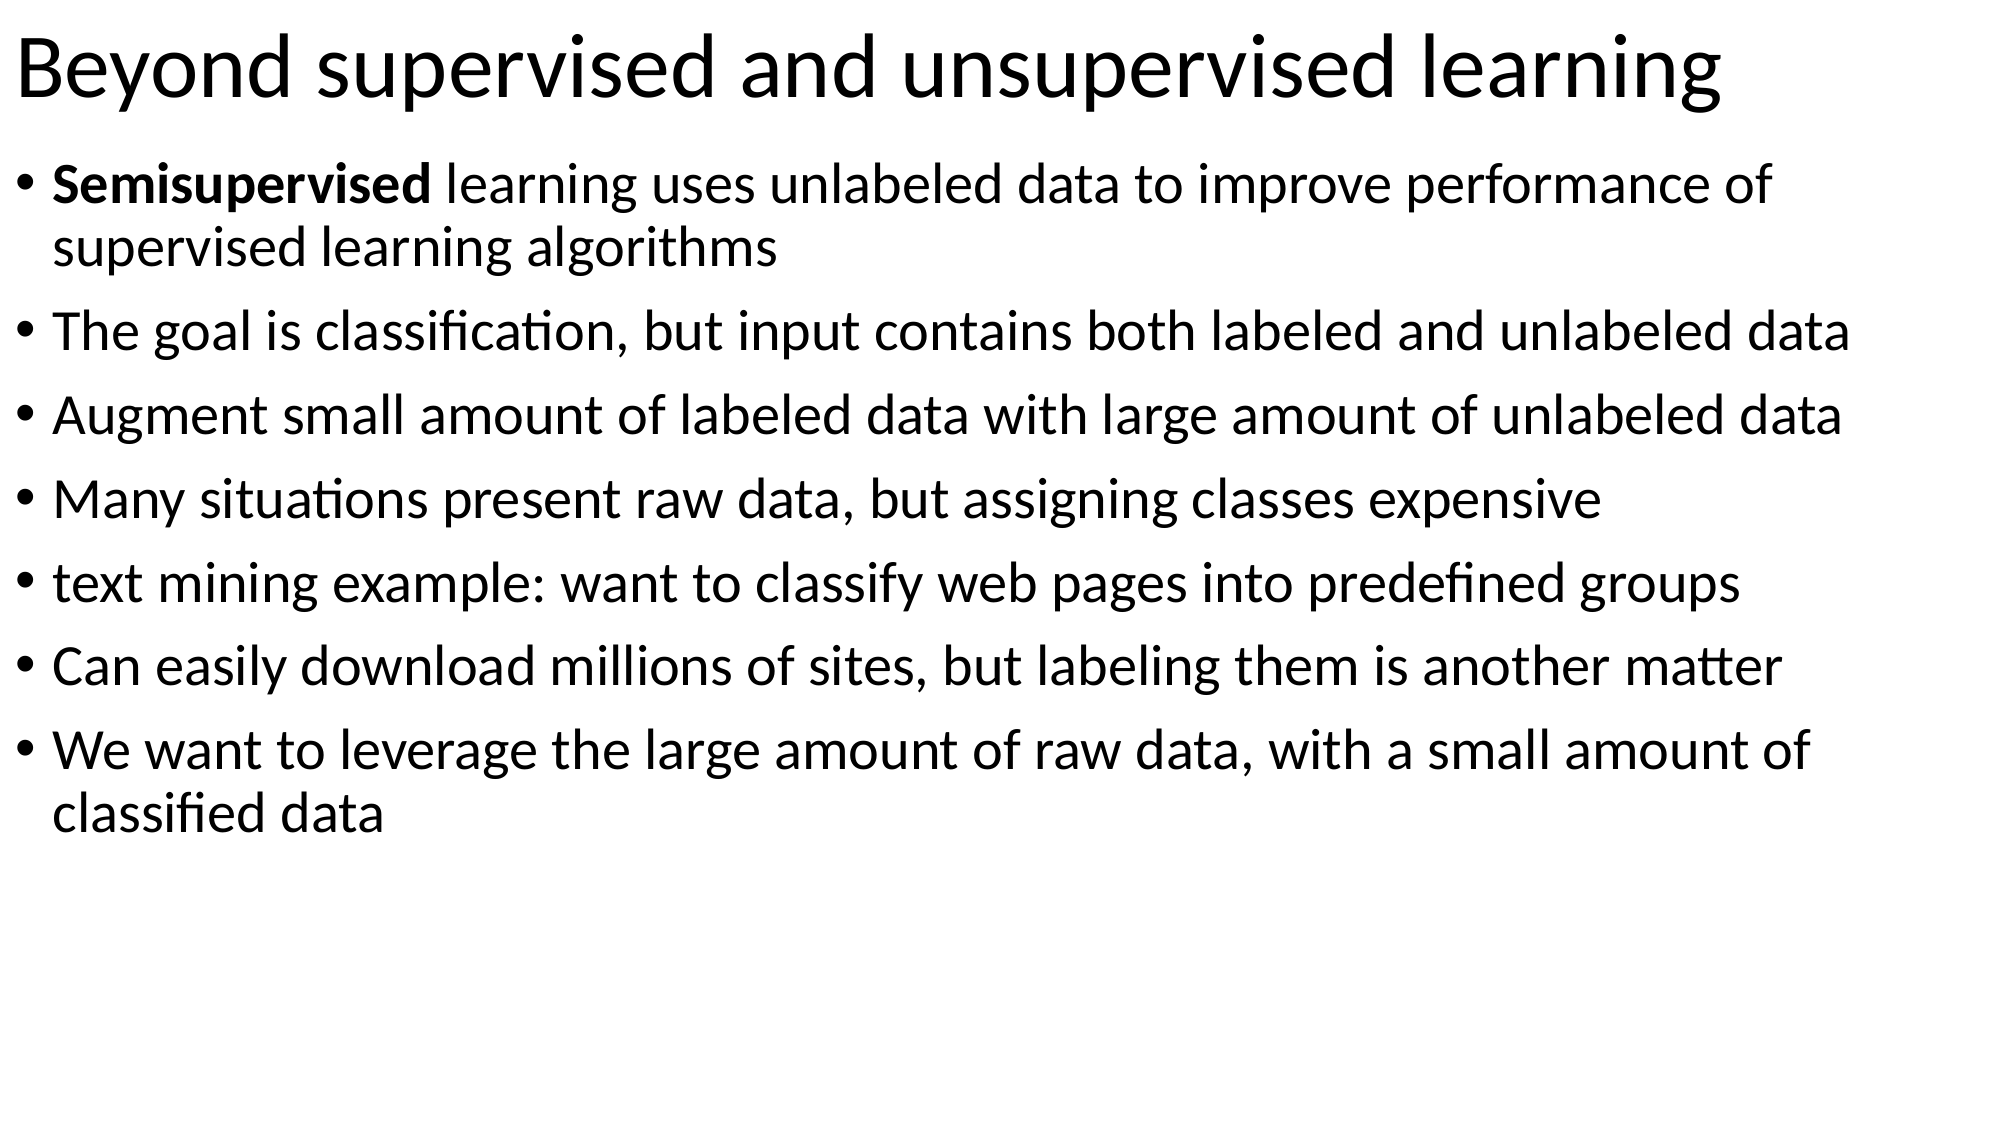

# Beyond supervised and unsupervised learning
Semisupervised learning uses unlabeled data to improve performance of supervised learning algorithms
The goal is classification, but input contains both labeled and unlabeled data
Augment small amount of labeled data with large amount of unlabeled data
Many situations present raw data, but assigning classes expensive
text mining example: want to classify web pages into predefined groups
Can easily download millions of sites, but labeling them is another matter
We want to leverage the large amount of raw data, with a small amount of classified data